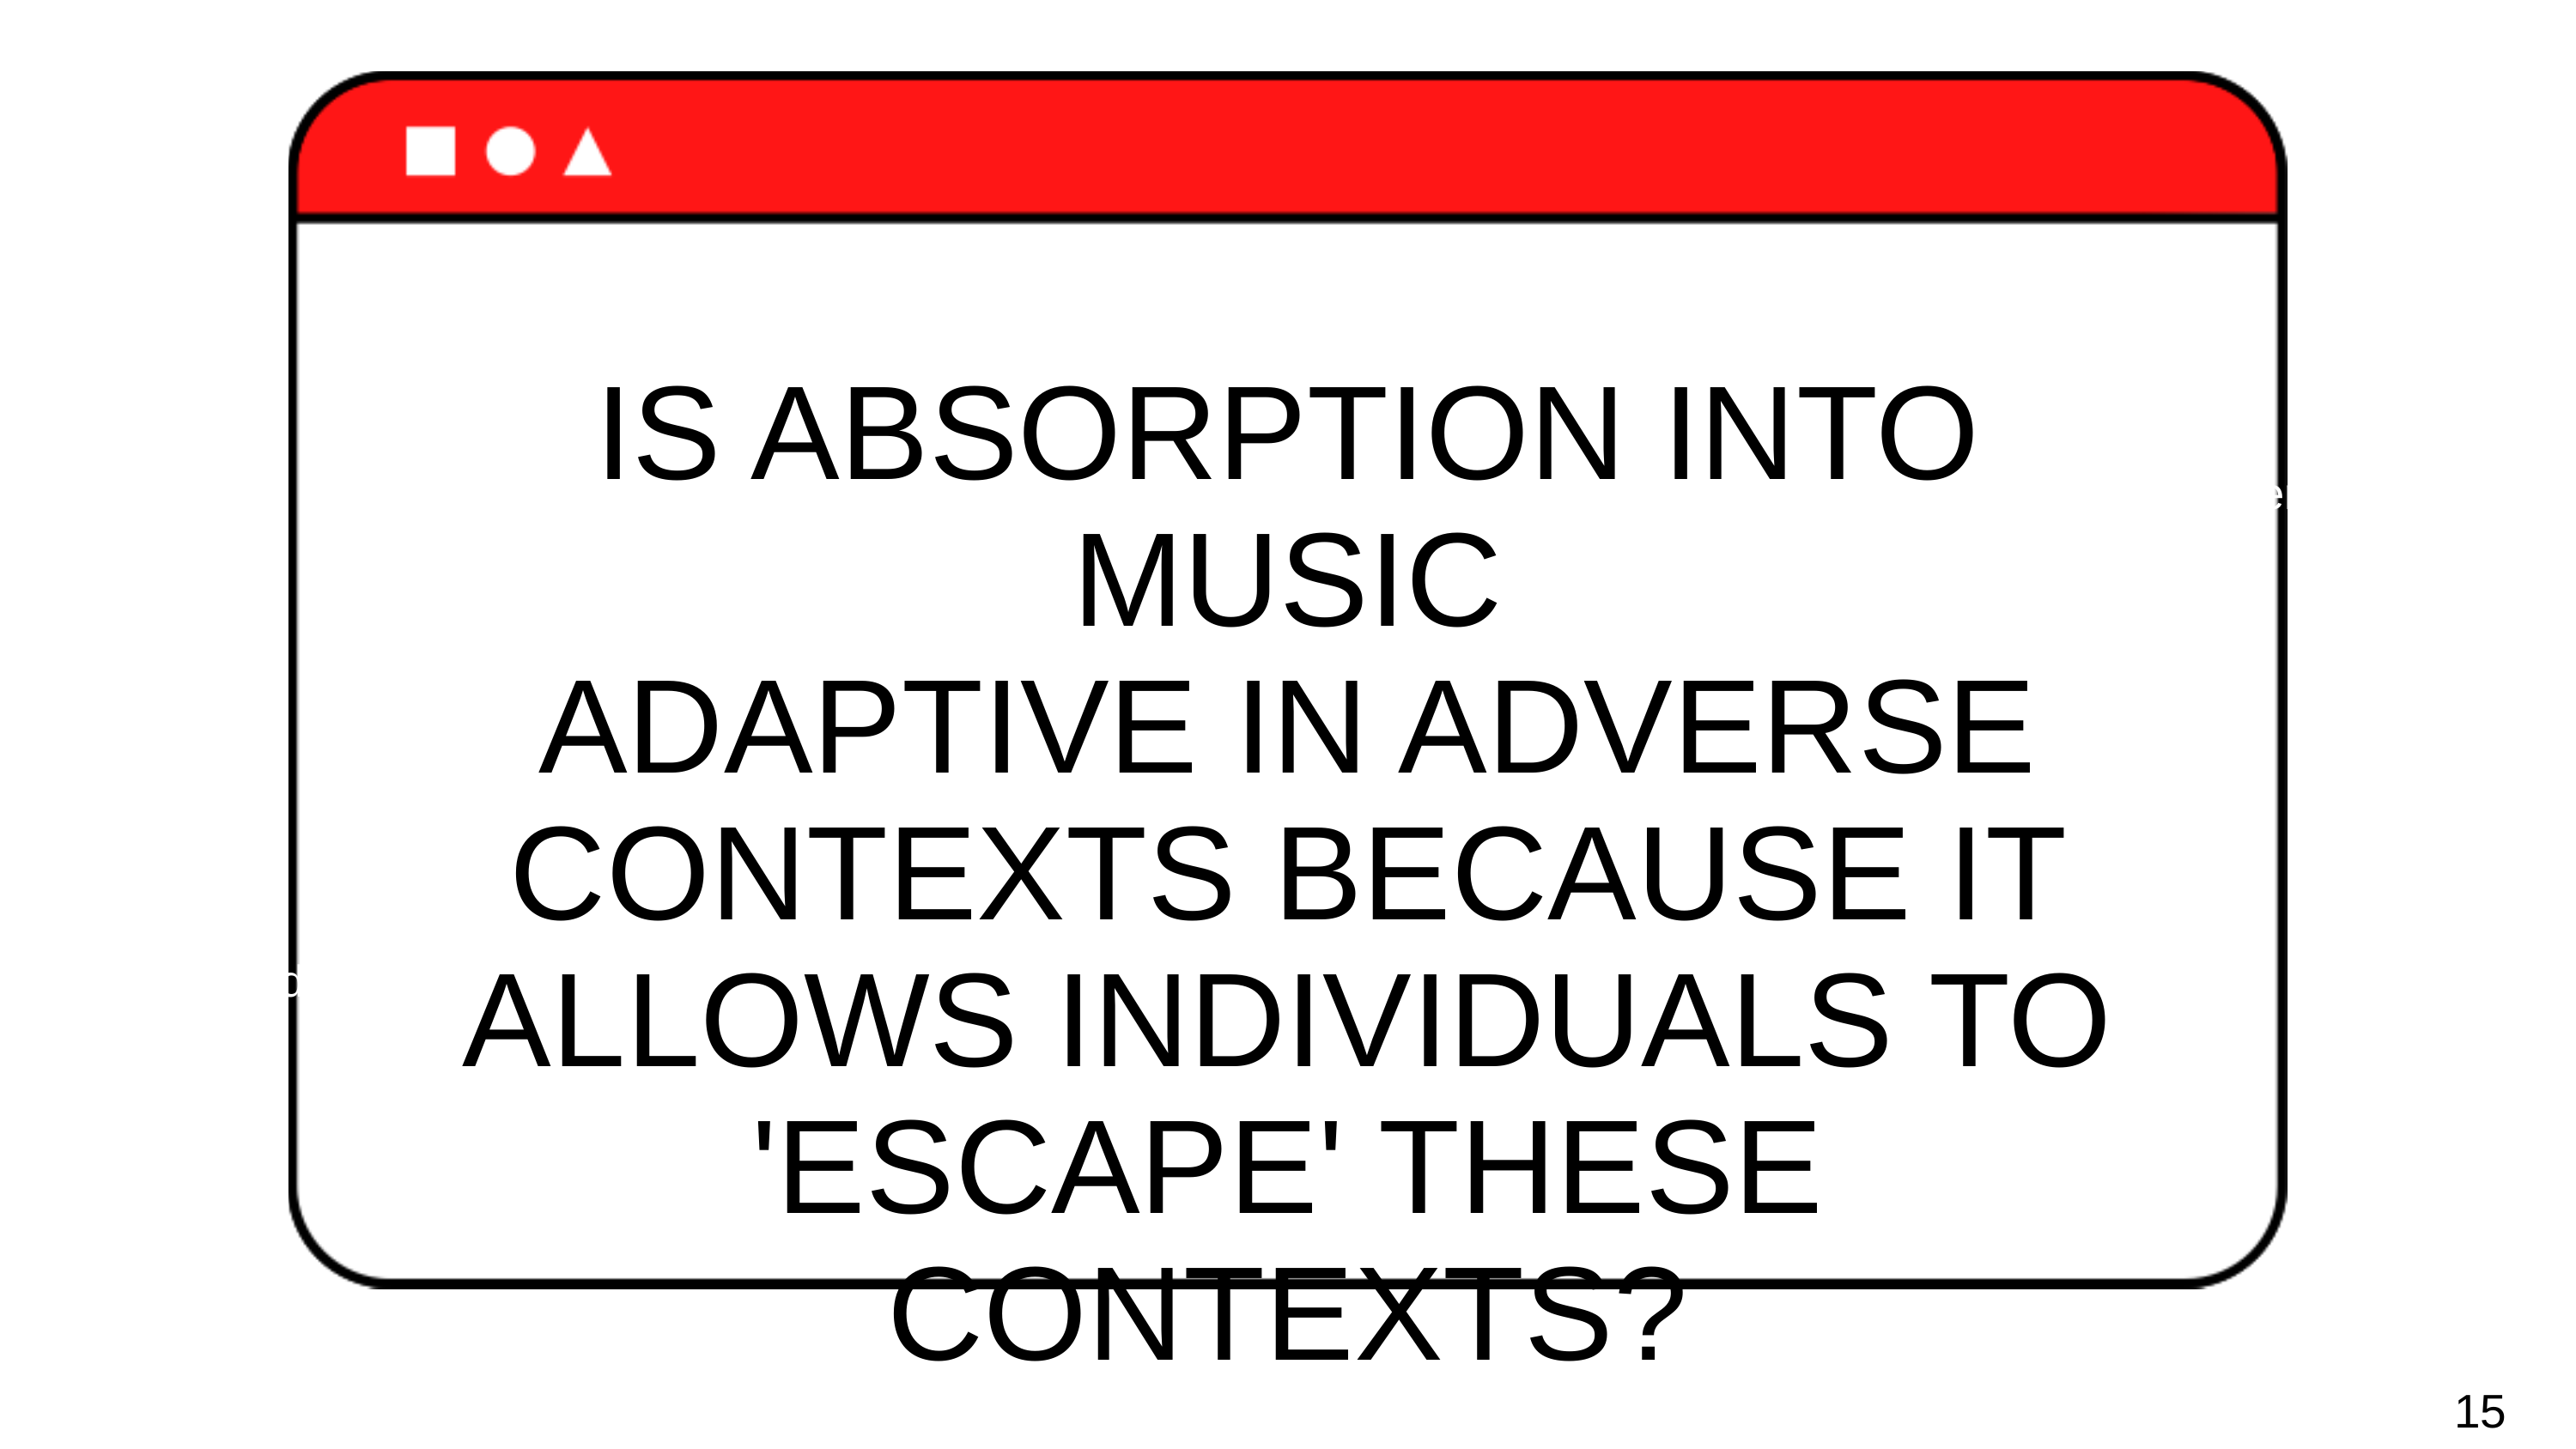

IS ABSORPTION INTO MUSIC
ADAPTIVE IN ADVERSE CONTEXTS BECAUSE IT ALLOWS INDIVIDUALS TO 'ESCAPE' THESE CONTEXTS?
Trends
Ads
15